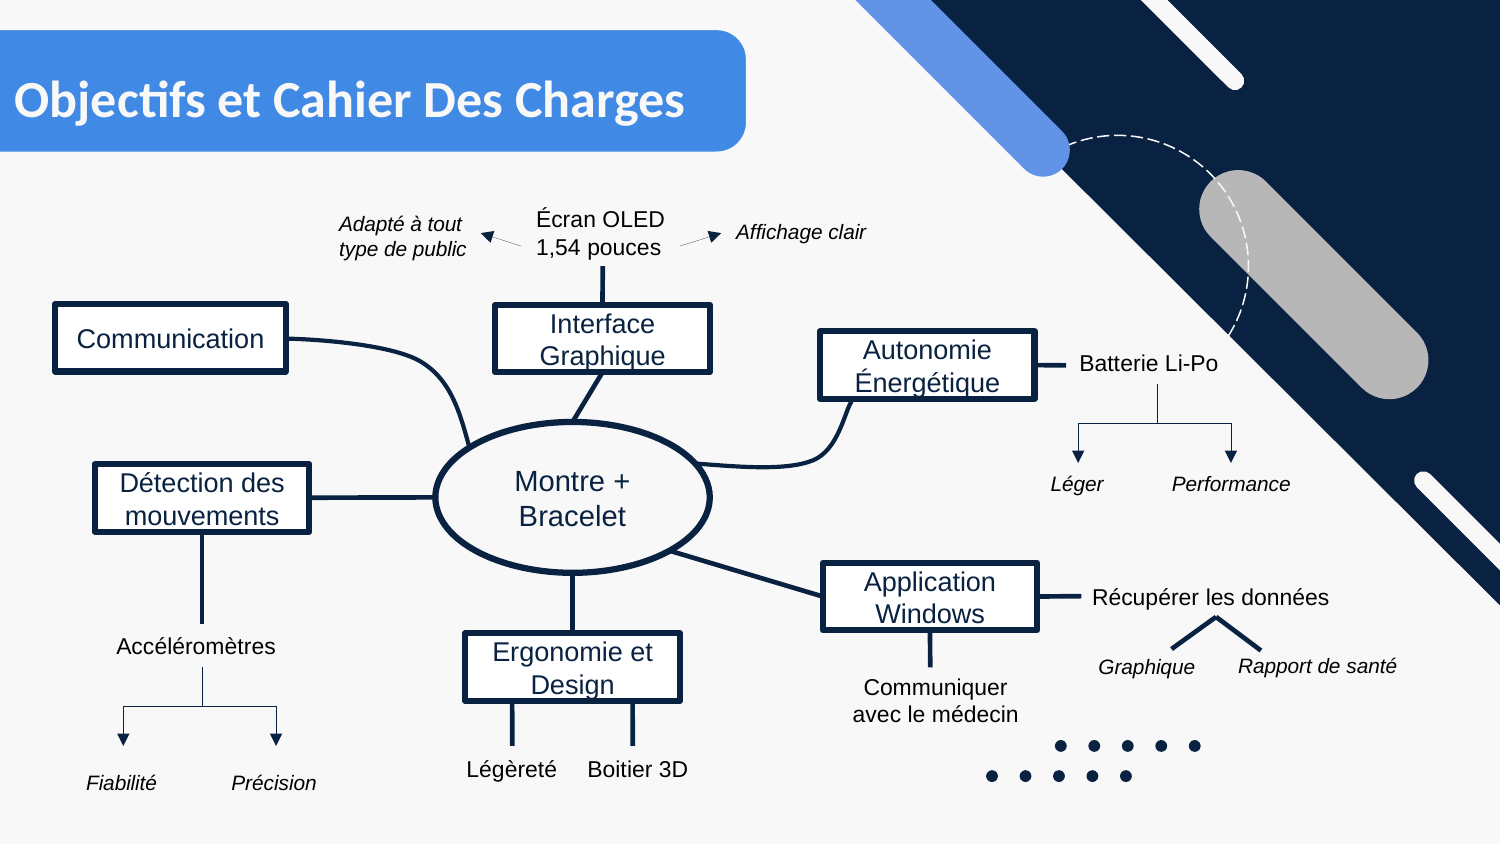

# Objectifs et Cahier Des Charges
Écran OLED 1,54 pouces
Adapté à tout type de public
Affichage clair
Communication
Interface Graphique
Autonomie Énergétique

Batterie Li-Po

Montre + Bracelet
Léger
Performance
Détection des mouvements
Application Windows
Récupérer les données

Accéléromètres
Ergonomie et Design
Rapport de santé
Graphique
Communiquer avec le médecin
Légèreté
Boitier 3D
Fiabilité
Précision